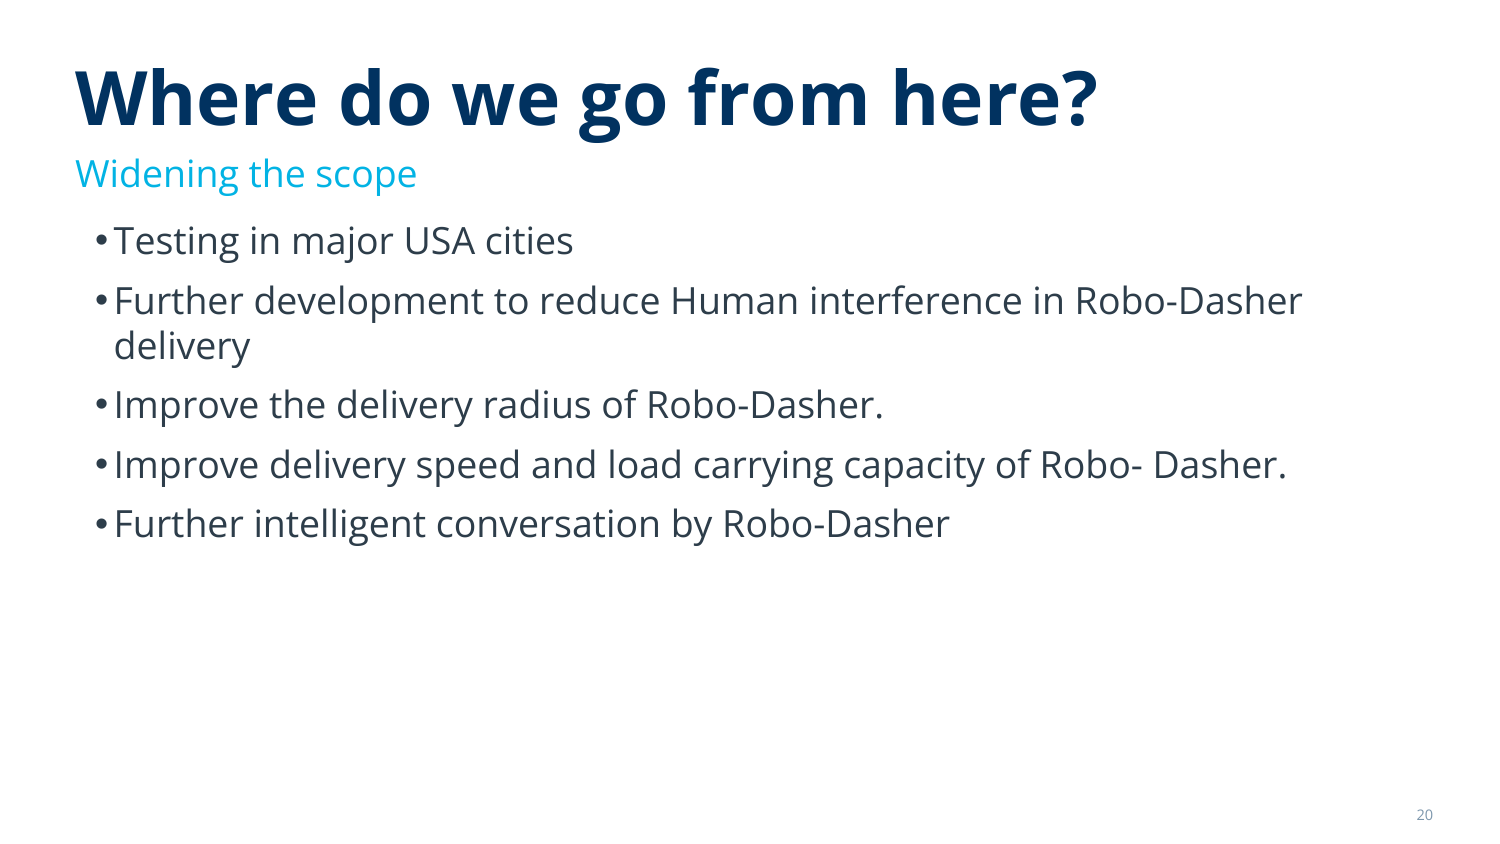

# Where do we go from here?
Widening the scope
Testing in major USA cities
Further development to reduce Human interference in Robo-Dasher delivery
Improve the delivery radius of Robo-Dasher.
Improve delivery speed and load carrying capacity of Robo- Dasher.
Further intelligent conversation by Robo-Dasher
20